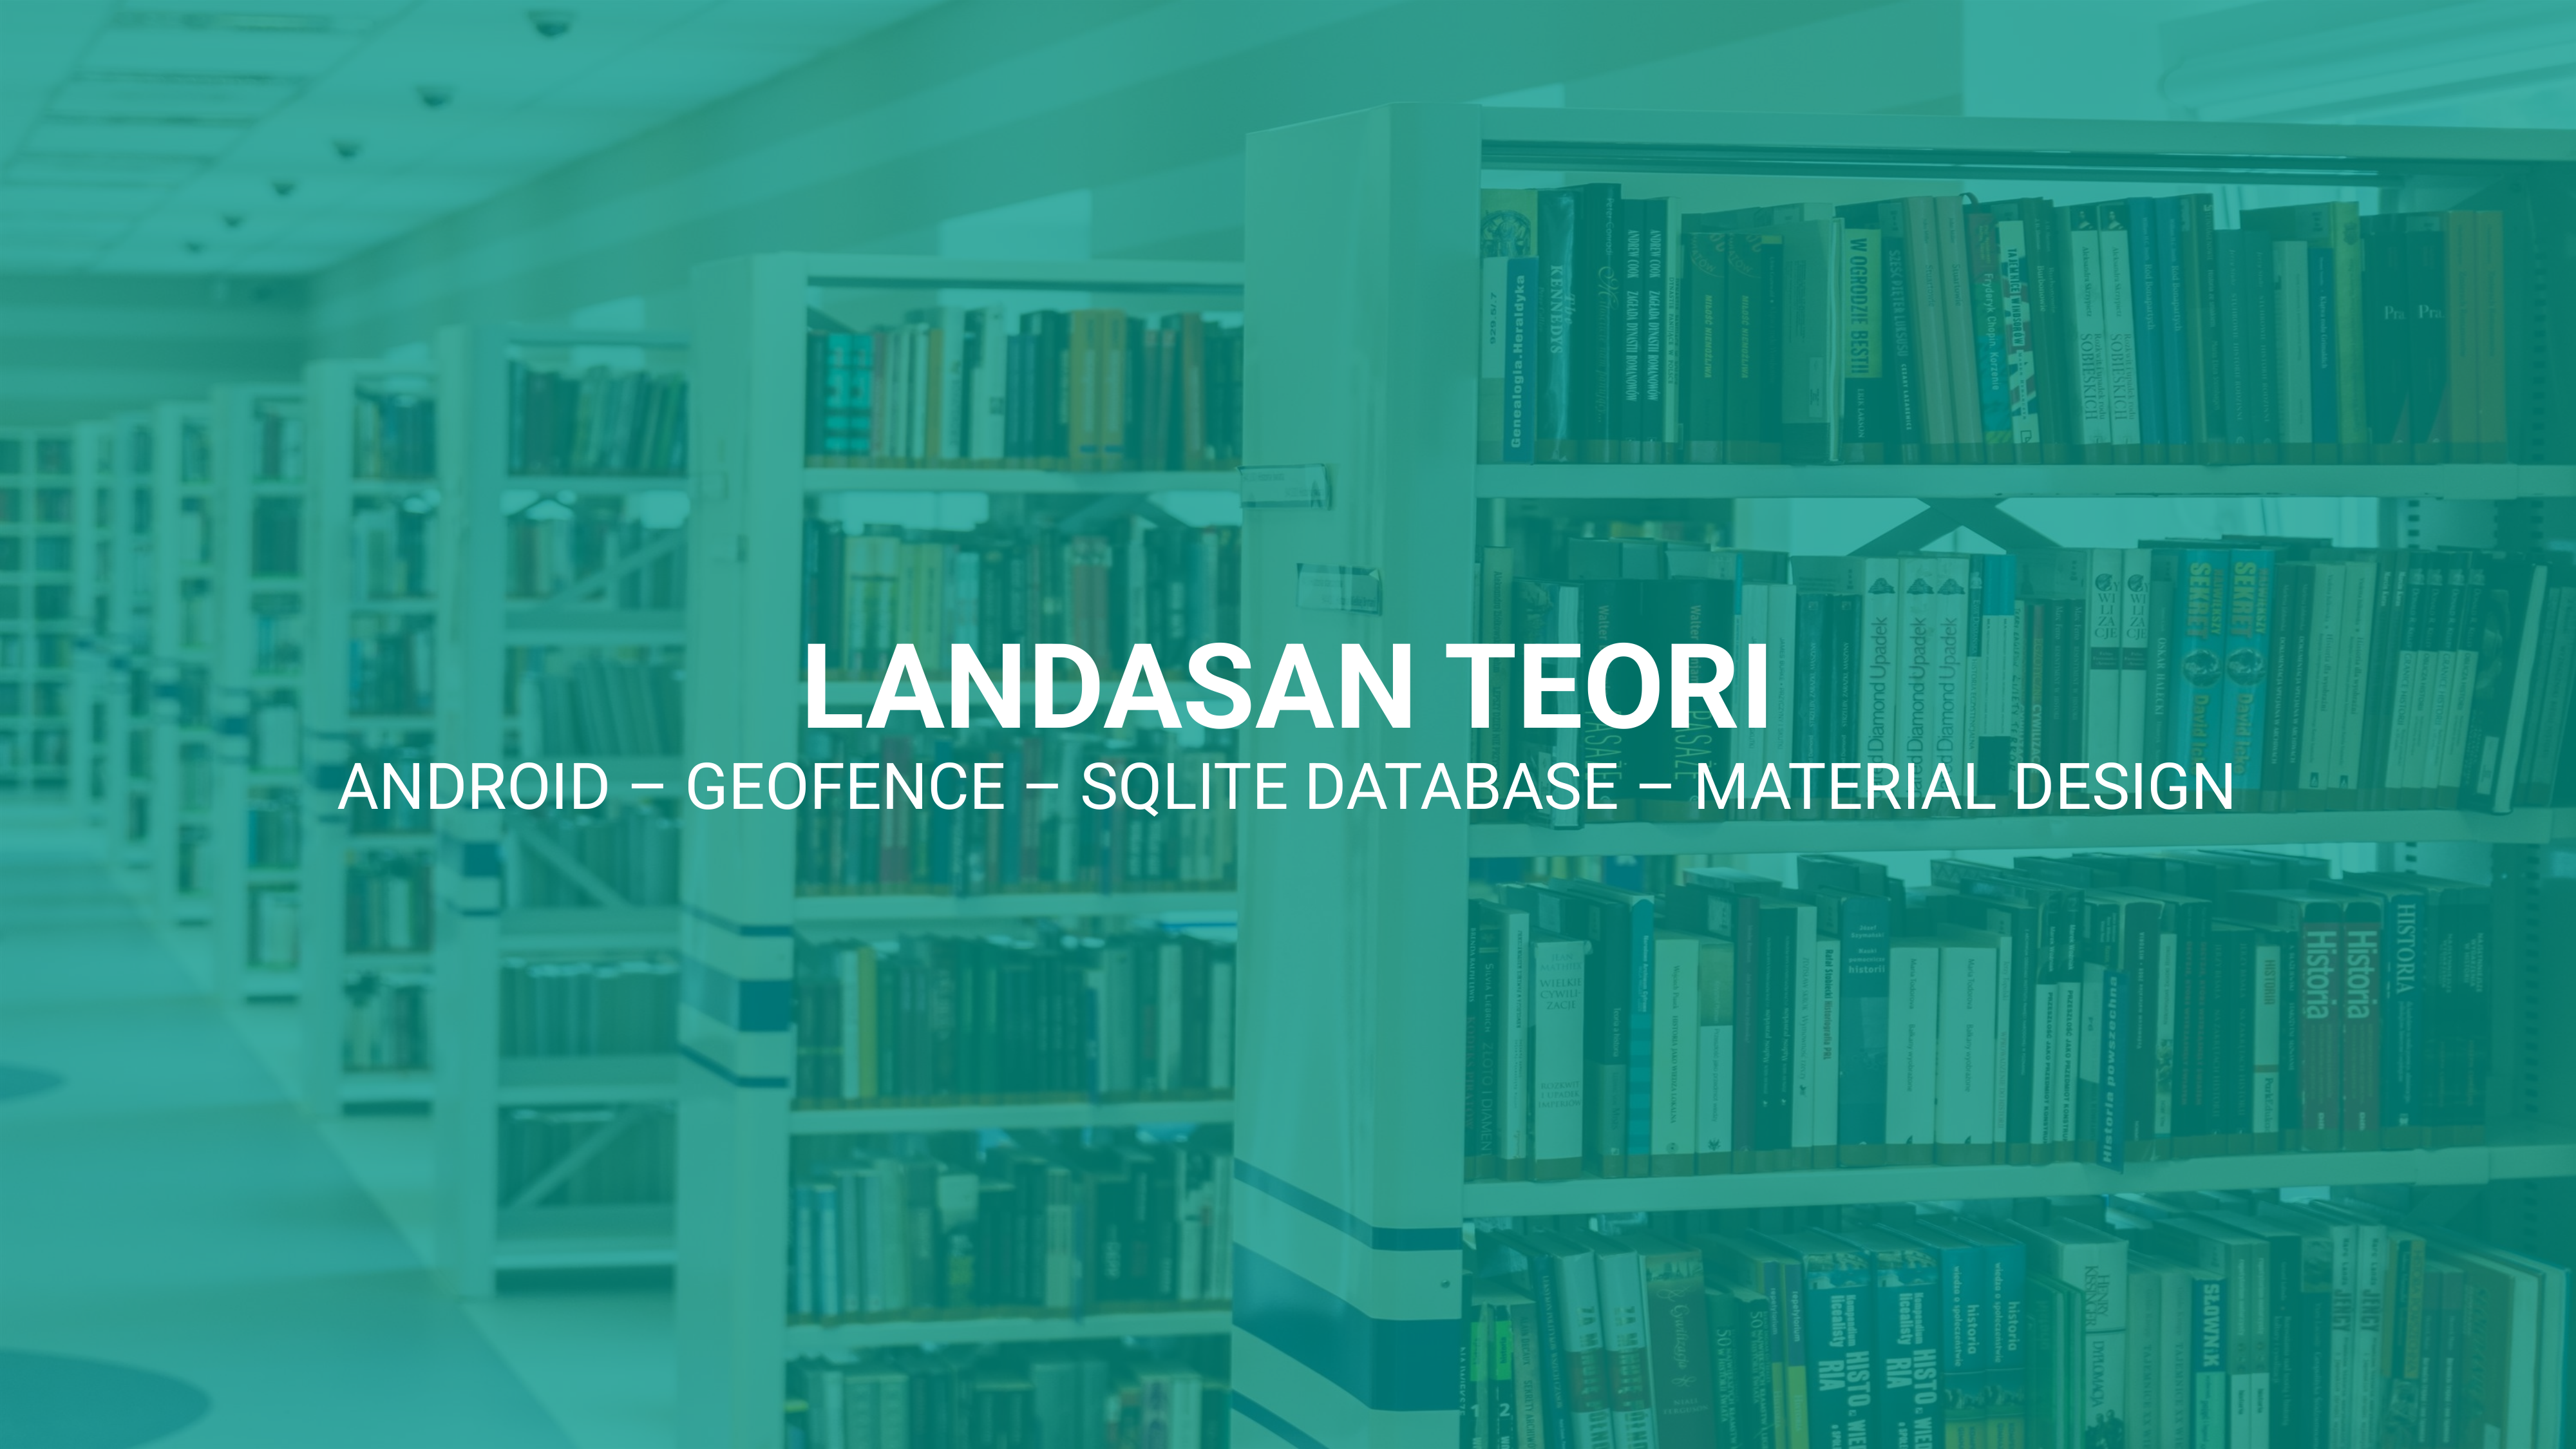

# LANDASAN TEORI ANDROID – GEOFENCE – SQLITE DATABASE – MATERIAL DESIGN